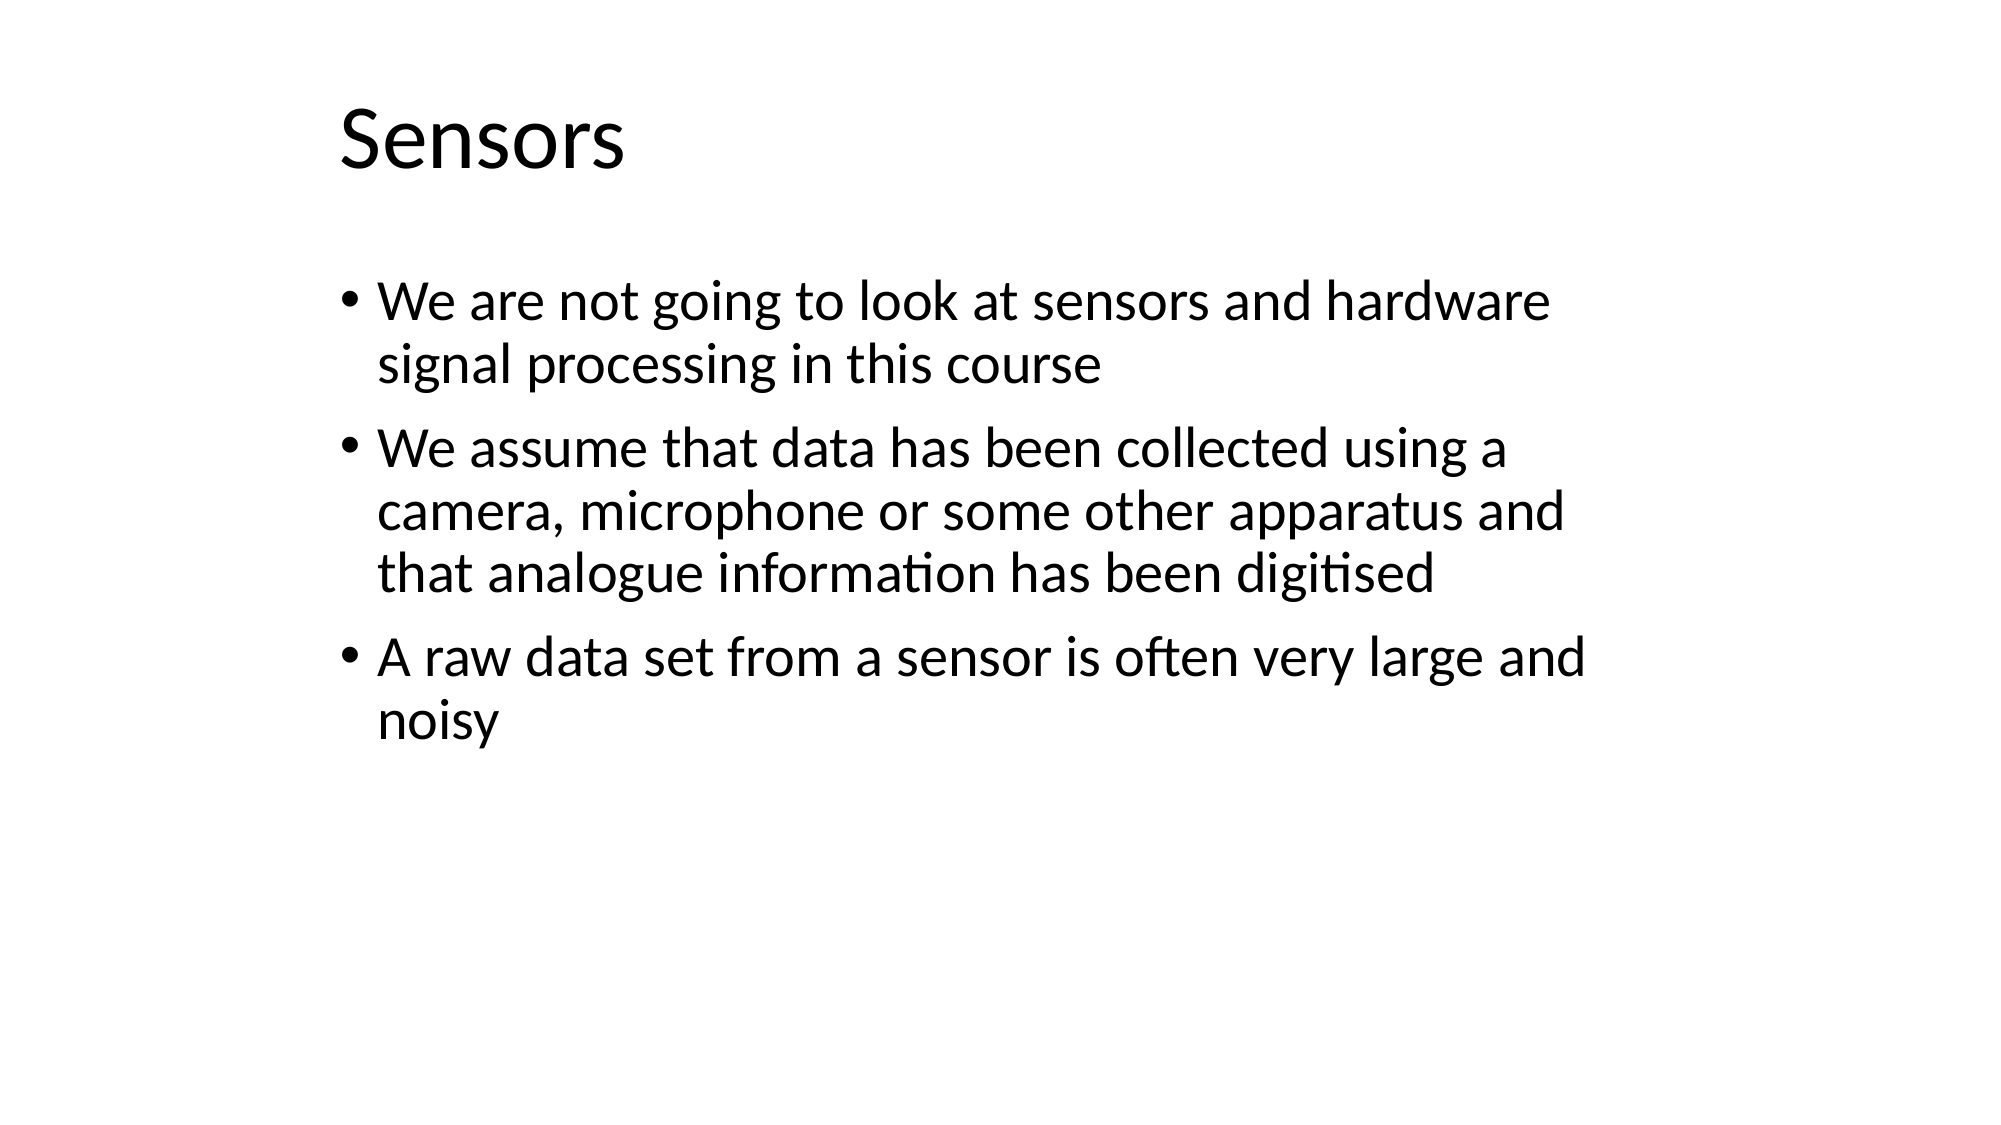

# Sensors
We are not going to look at sensors and hardware signal processing in this course
We assume that data has been collected using a camera, microphone or some other apparatus and that analogue information has been digitised
A raw data set from a sensor is often very large and noisy